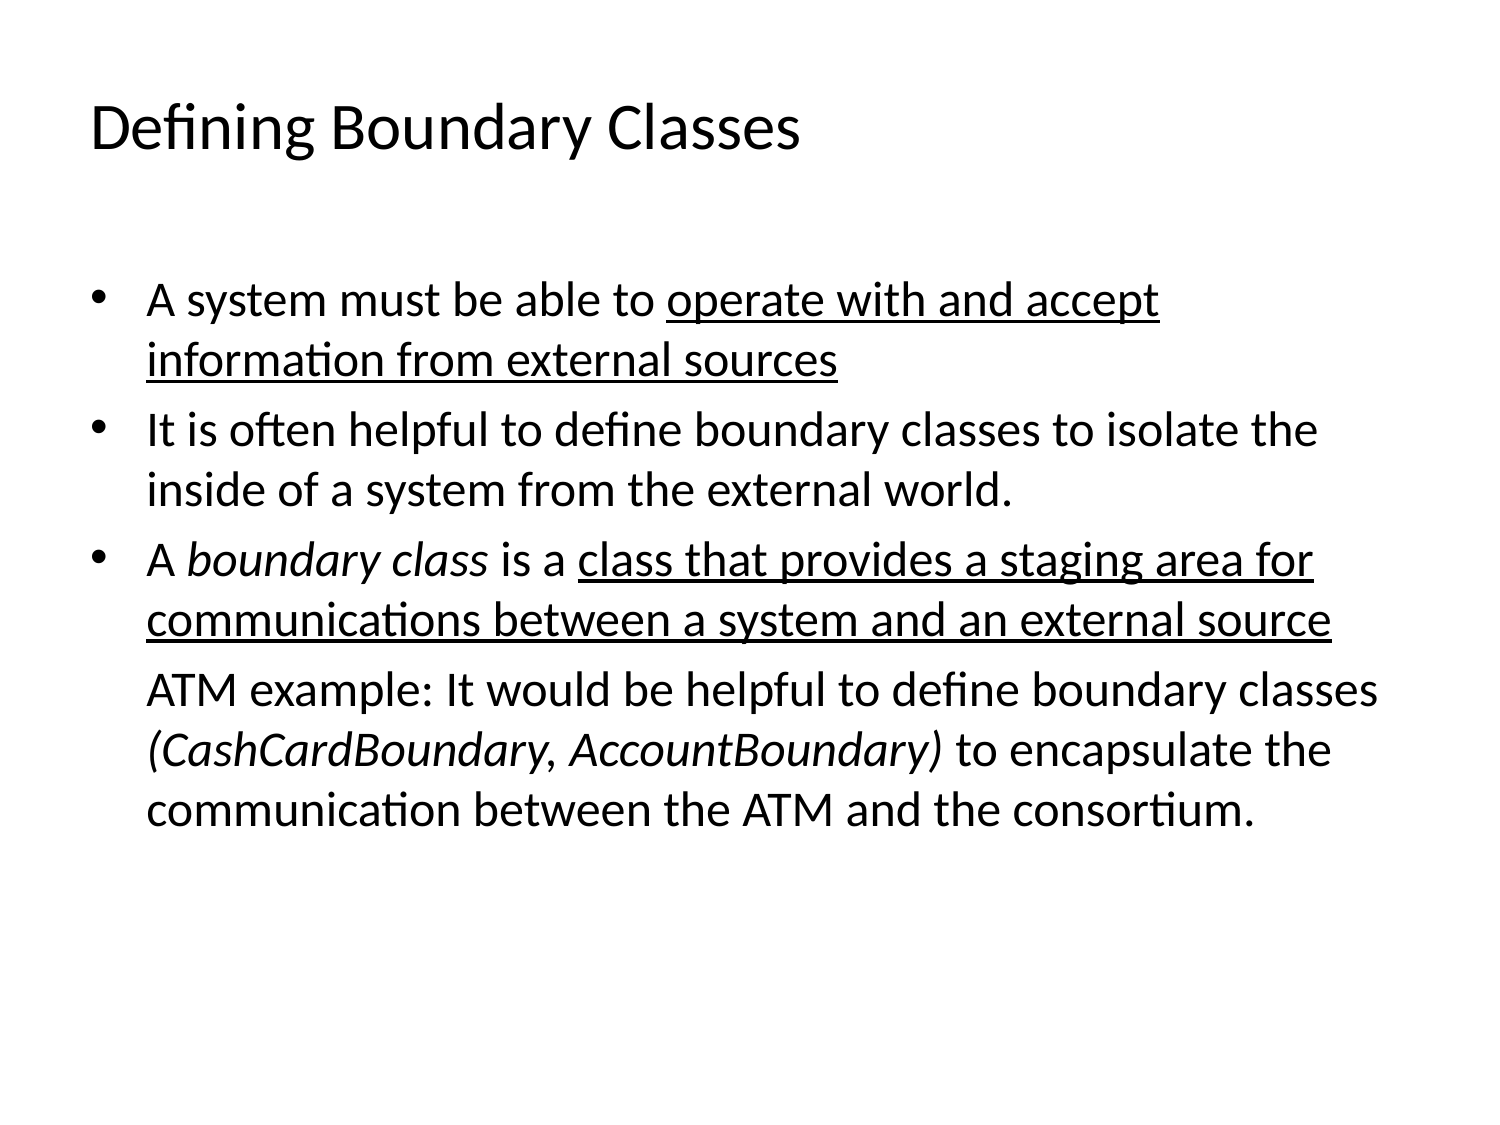

Defining Boundary Classes

A system must be able to operate with and accept information from external sources
It is often helpful to define boundary classes to isolate the inside of a system from the external world.
A boundary class is a class that provides a staging area for communications between a system and an external source
	ATM example: It would be helpful to define boundary classes (CashCardBoundary, AccountBoundary) to encapsulate the communication between the ATM and the consortium.